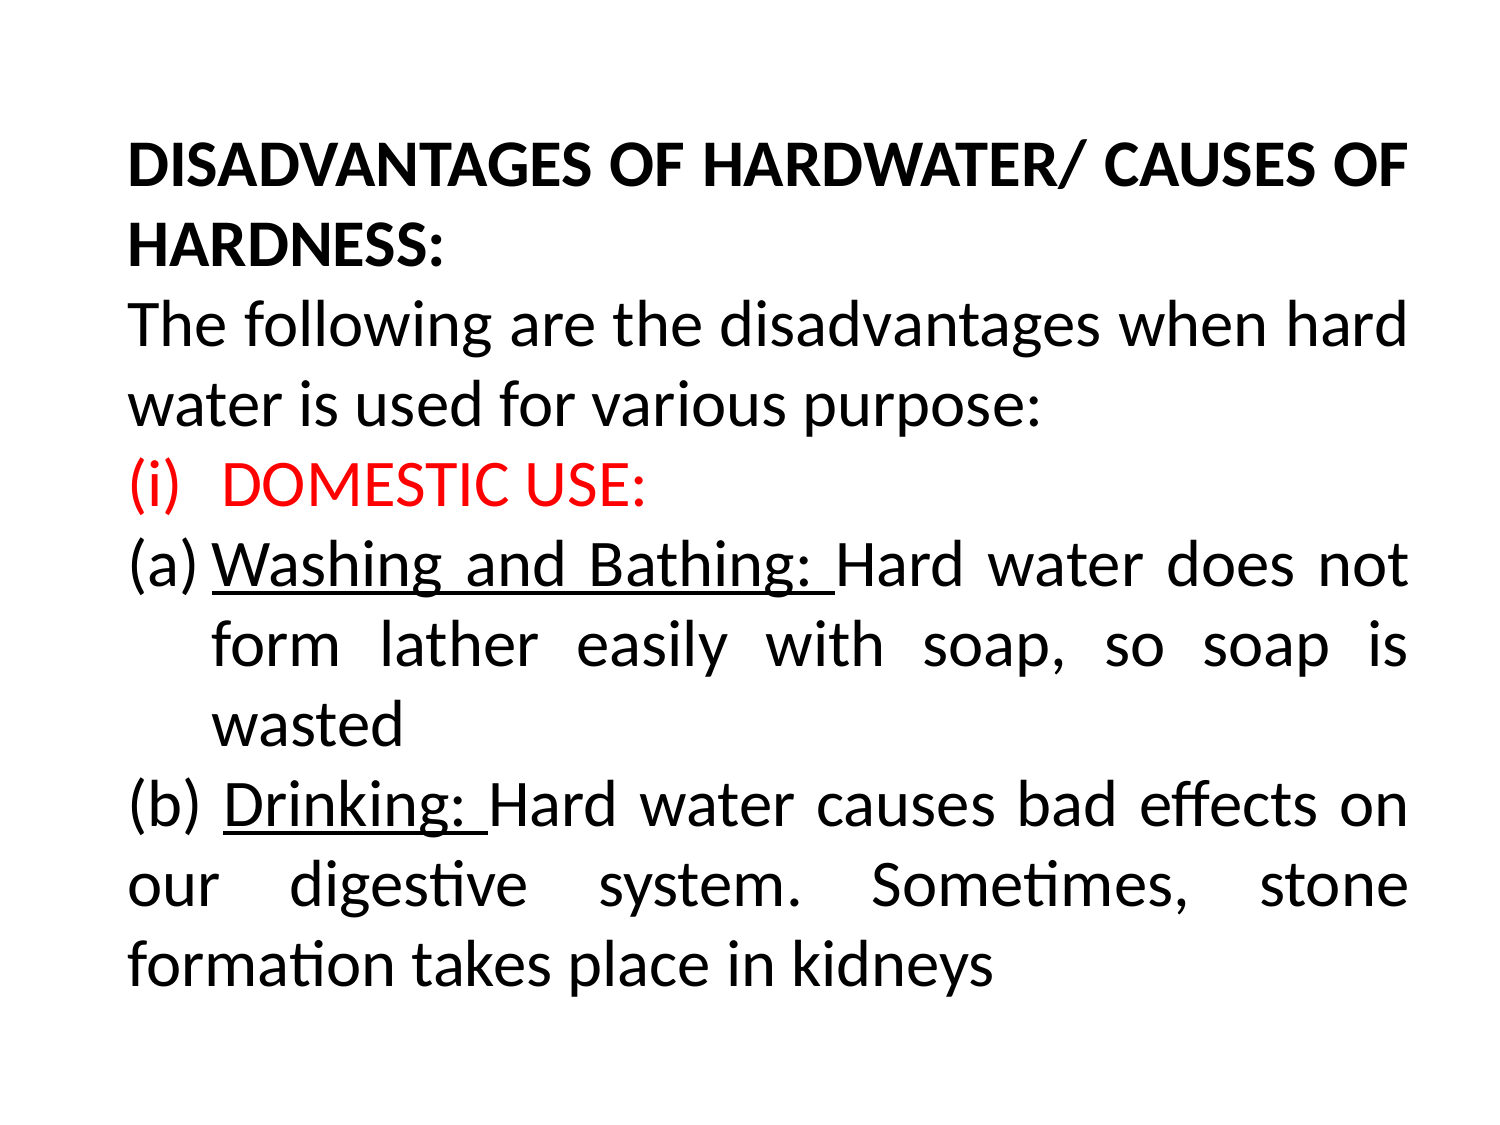

DISADVANTAGES OF HARDWATER/ CAUSES OF HARDNESS:
The following are the disadvantages when hard water is used for various purpose:
DOMESTIC USE:
Washing and Bathing: Hard water does not form lather easily with soap, so soap is wasted
(b) Drinking: Hard water causes bad effects on our digestive system. Sometimes, stone formation takes place in kidneys